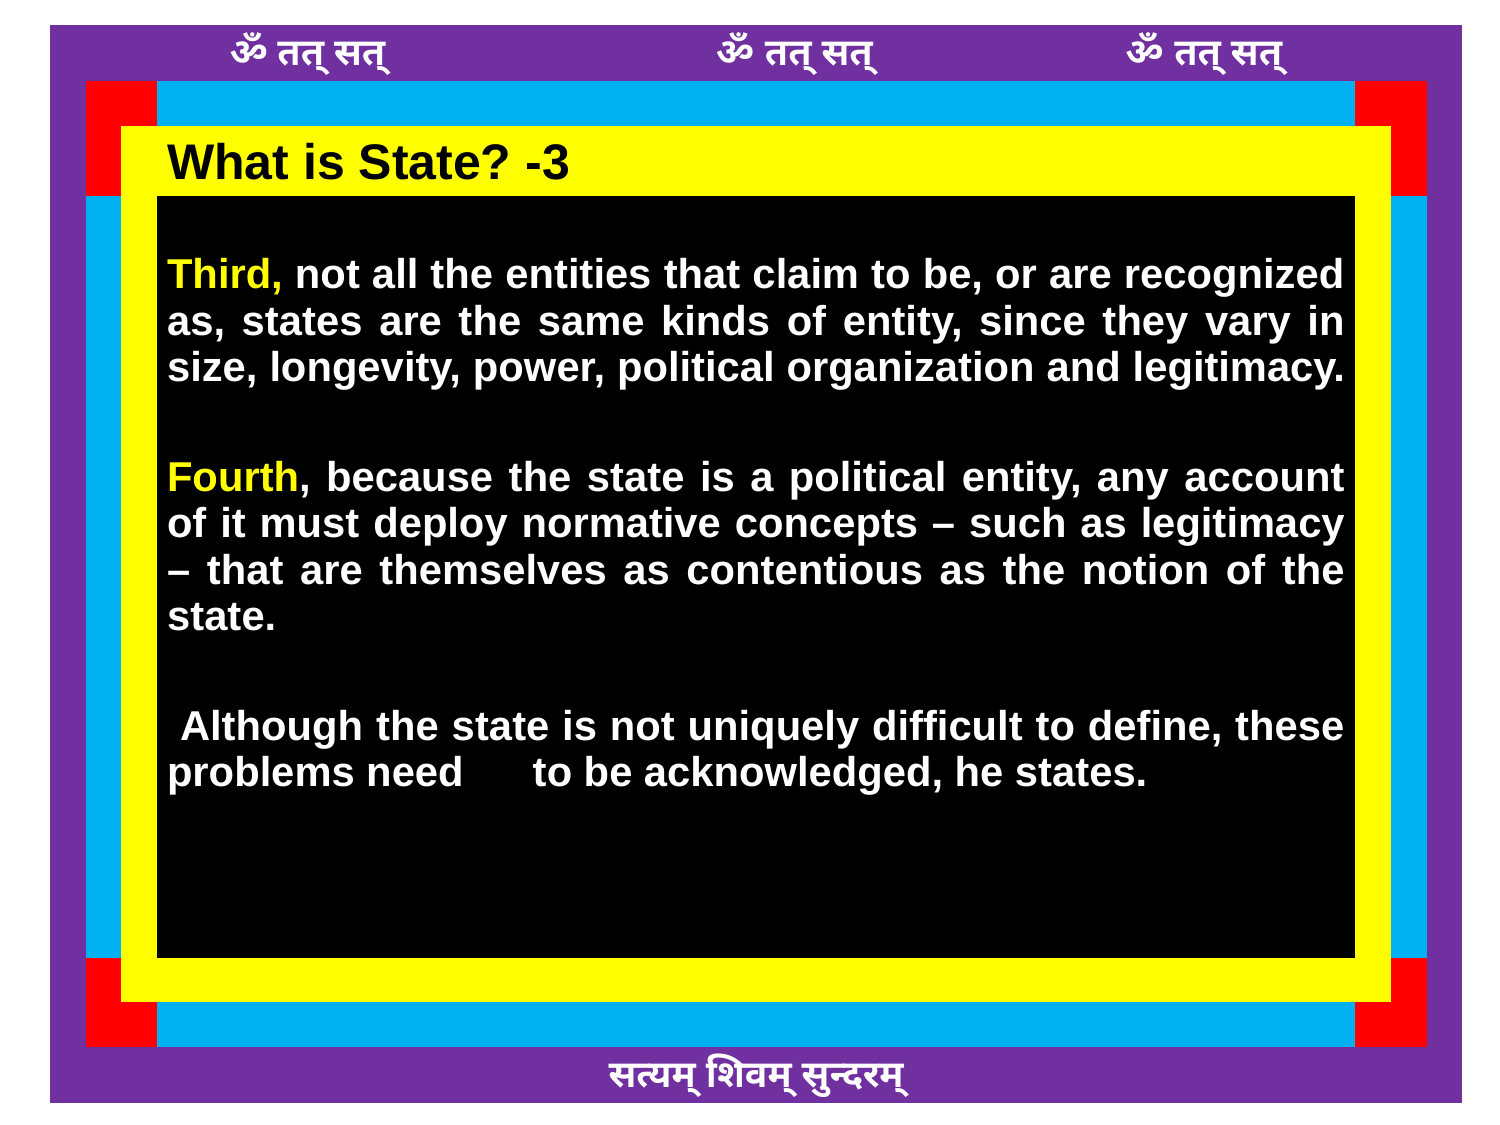

|  |  |  | ॐ तत् सत् ॐ तत् सत् ॐ तत् सत् |  |  |  |
| --- | --- | --- | --- | --- | --- | --- |
|  |  |  |  |  |  |  |
|  |  |  | What is State? -3 |  |  |  |
|  |  |  | Third, not all the entities that claim to be, or are recognized as, states are the same kinds of entity, since they vary in size, longevity, power, political organization and legitimacy. Fourth, because the state is a political entity, any account of it must deploy normative concepts – such as legitimacy – that are themselves as contentious as the notion of the state. Although the state is not uniquely difficult to define, these problems need to be acknowledged, he states. |  |  |  |
|  |  |  |  |  |  |  |
|  |  |  |  |  |  |  |
|  |  |  | सत्यम् शिवम् सुन्दरम् |  |  |  |
7